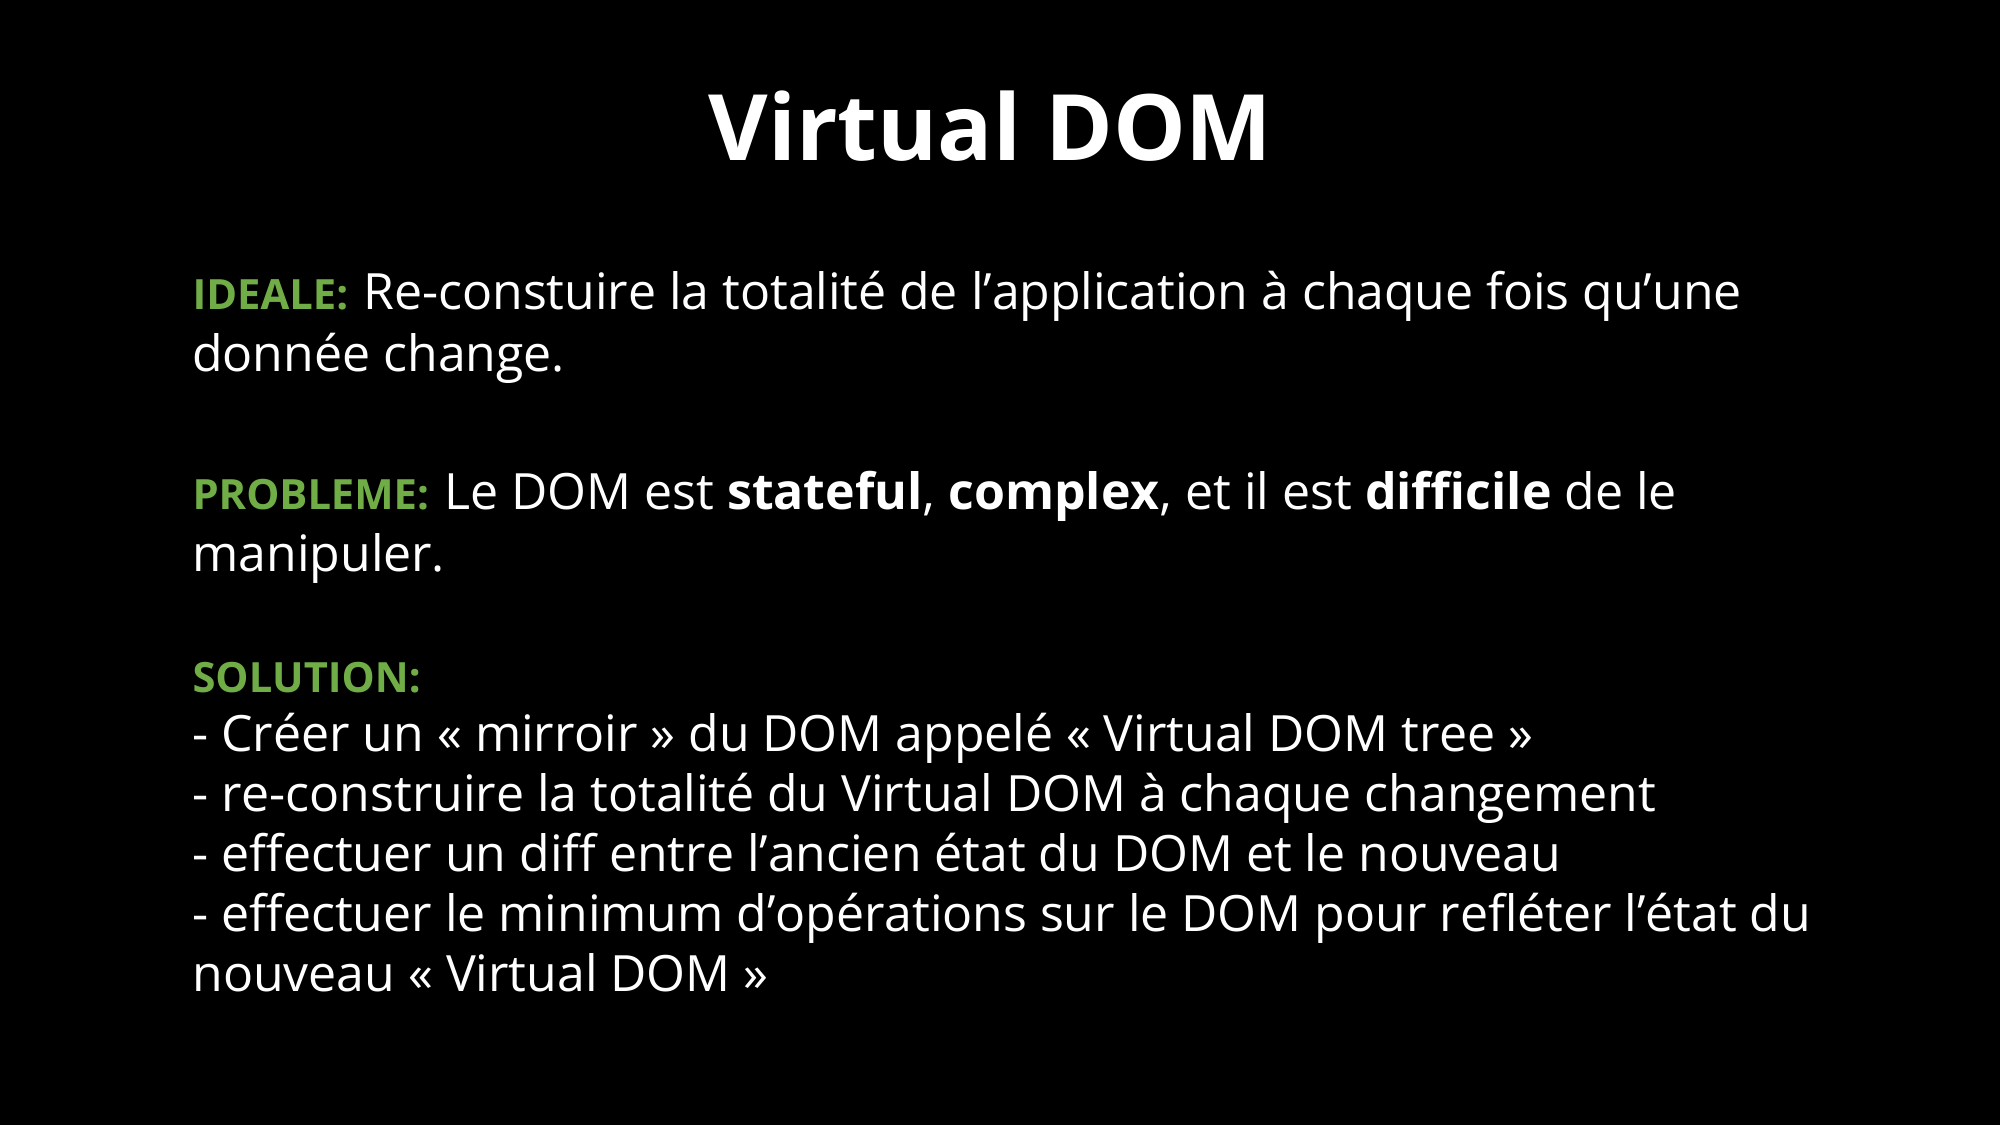

# Virtual DOM
IDEALE: Re-constuire la totalité de l’application à chaque fois qu’une donnée change.

PROBLEME: Le DOM est stateful, complex, et il est difficile de le manipuler.

SOLUTION:
- Créer un « mirroir » du DOM appelé « Virtual DOM tree »
- re-construire la totalité du Virtual DOM à chaque changement
- effectuer un diff entre l’ancien état du DOM et le nouveau
- effectuer le minimum d’opérations sur le DOM pour refléter l’état du nouveau « Virtual DOM »